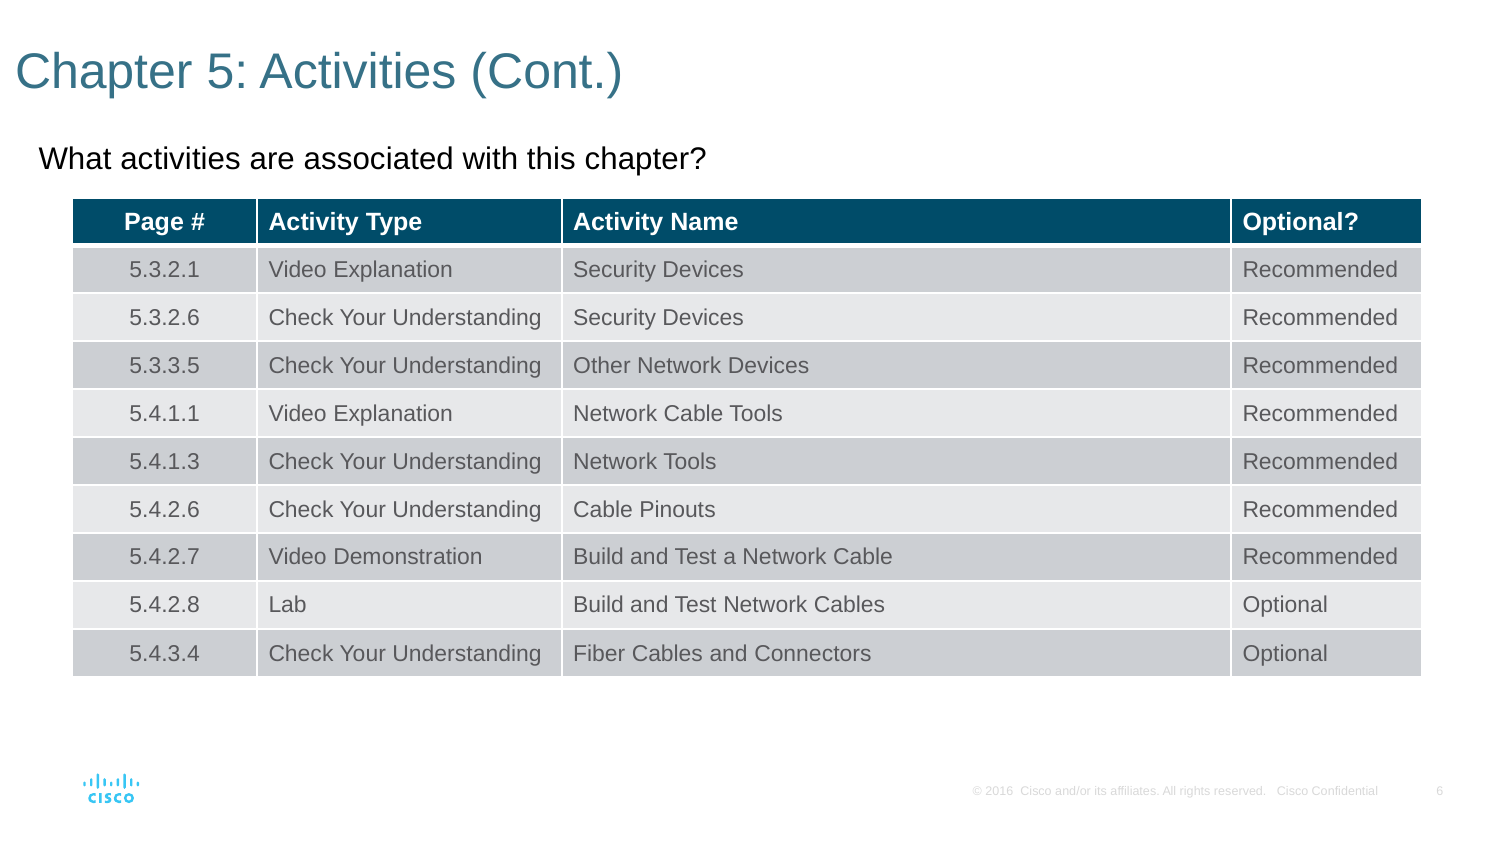

# Chapter 5: Activities (Cont.)
What activities are associated with this chapter?

| Page # | Activity Type | Activity Name | Optional? |
| --- | --- | --- | --- |
| 5.3.2.1 | Video Explanation | Security Devices | Recommended |
| 5.3.2.6 | Check Your Understanding | Security Devices | Recommended |
| 5.3.3.5 | Check Your Understanding | Other Network Devices | Recommended |
| 5.4.1.1 | Video Explanation | Network Cable Tools | Recommended |
| 5.4.1.3 | Check Your Understanding | Network Tools | Recommended |
| 5.4.2.6 | Check Your Understanding | Cable Pinouts | Recommended |
| 5.4.2.7 | Video Demonstration | Build and Test a Network Cable | Recommended |
| 5.4.2.8 | Lab | Build and Test Network Cables | Optional |
| 5.4.3.4 | Check Your Understanding | Fiber Cables and Connectors | Optional |